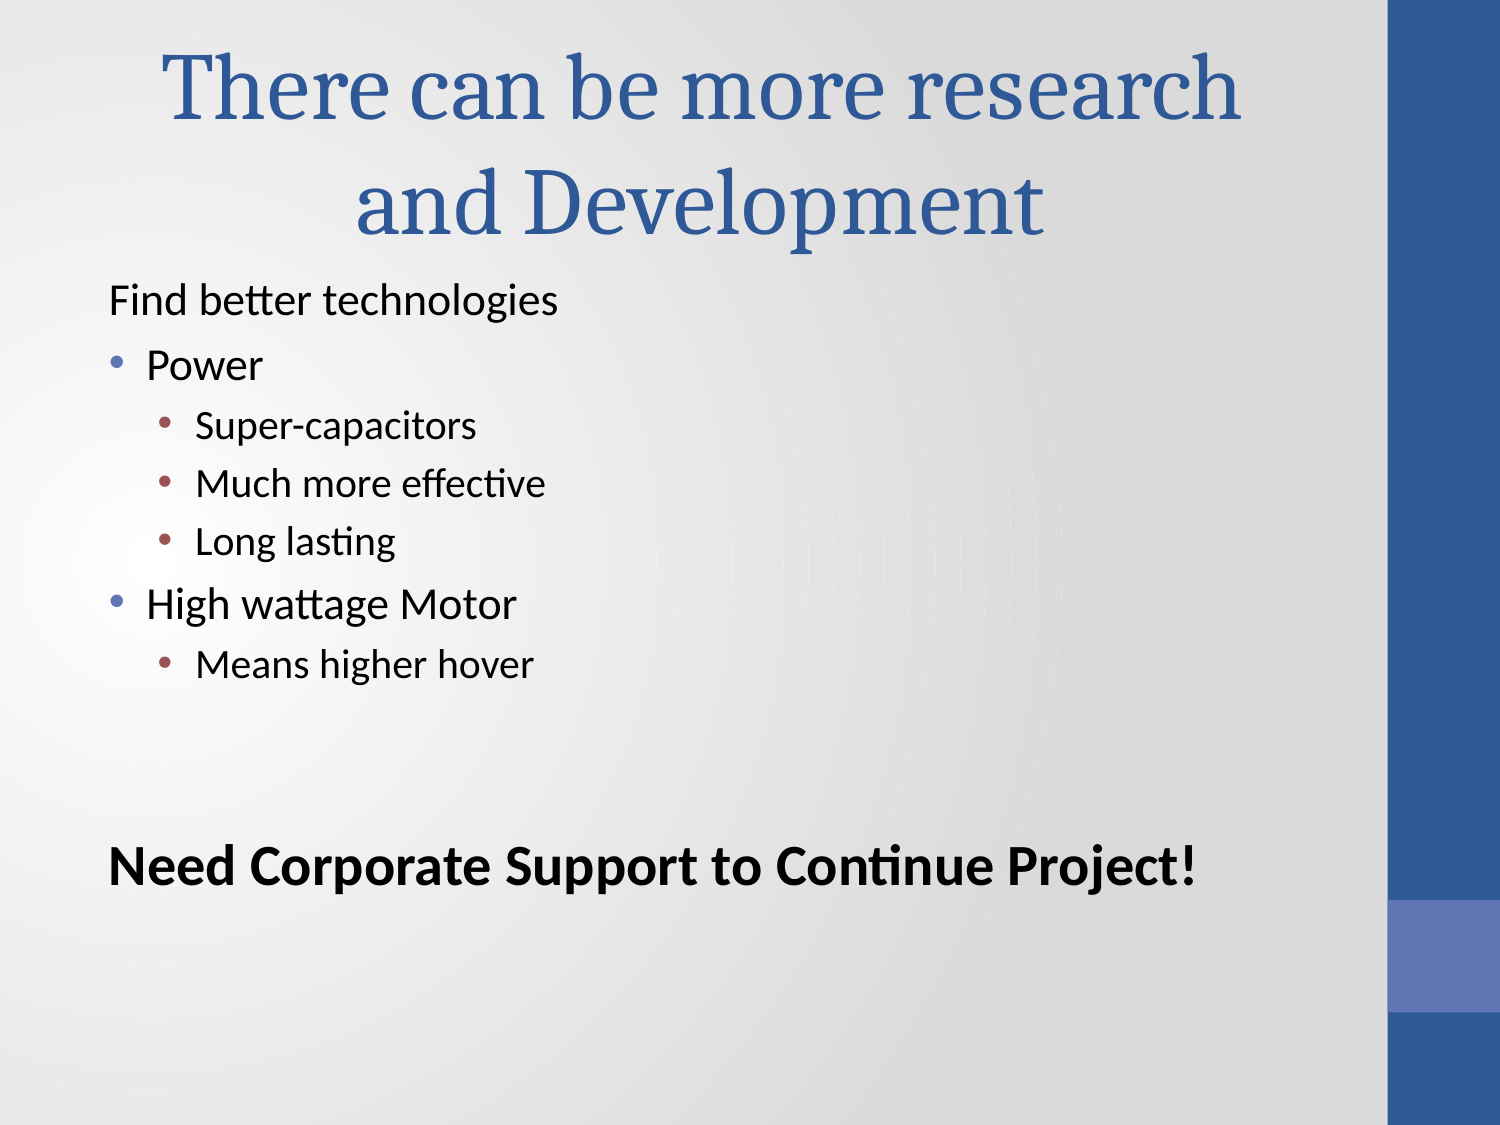

# There can be more research and Development
Find better technologies
Power
Super-capacitors
Much more effective
Long lasting
High wattage Motor
Means higher hover

Need Corporate Support to Continue Project!